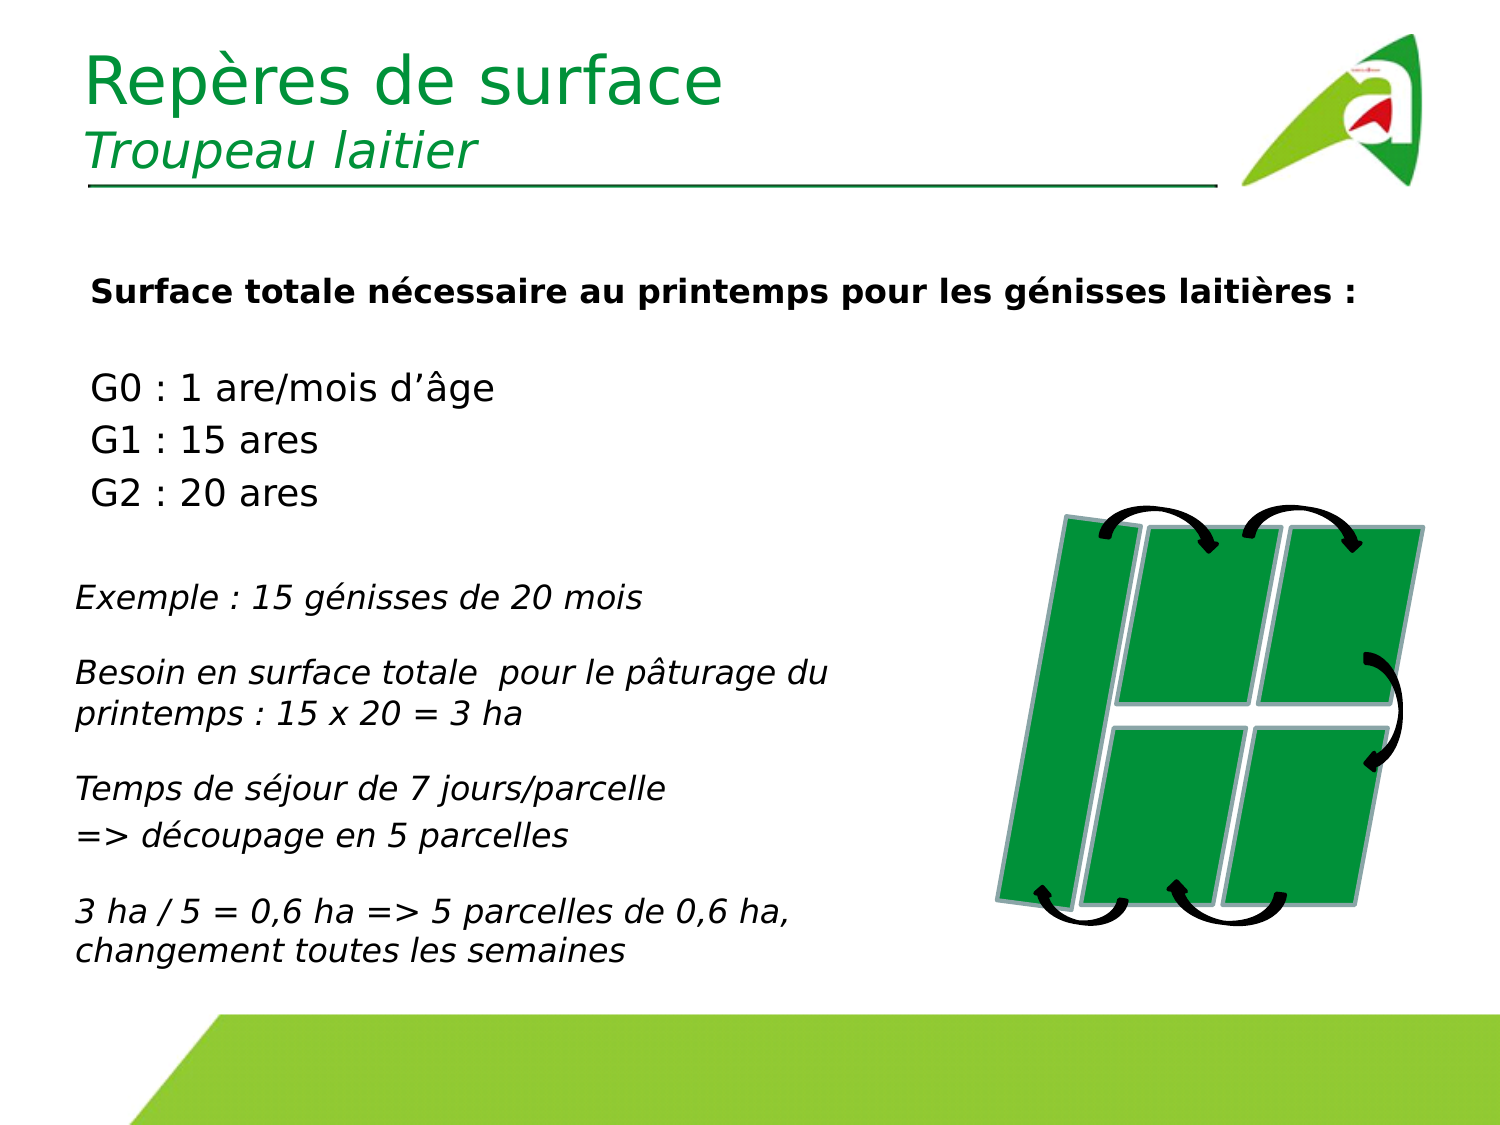

Repères de surface
Troupeau laitier
Surface totale nécessaire au printemps pour les génisses laitières :

G0 : 1 are/mois d’âge
G1 : 15 ares
G2 : 20 ares

Exemple : 15 génisses de 20 mois

Besoin en surface totale  pour le pâturage du printemps : 15 x 20 = 3 ha

Temps de séjour de 7 jours/parcelle
=> découpage en 5 parcelles

3 ha / 5 = 0,6 ha => 5 parcelles de 0,6 ha, changement toutes les semaines